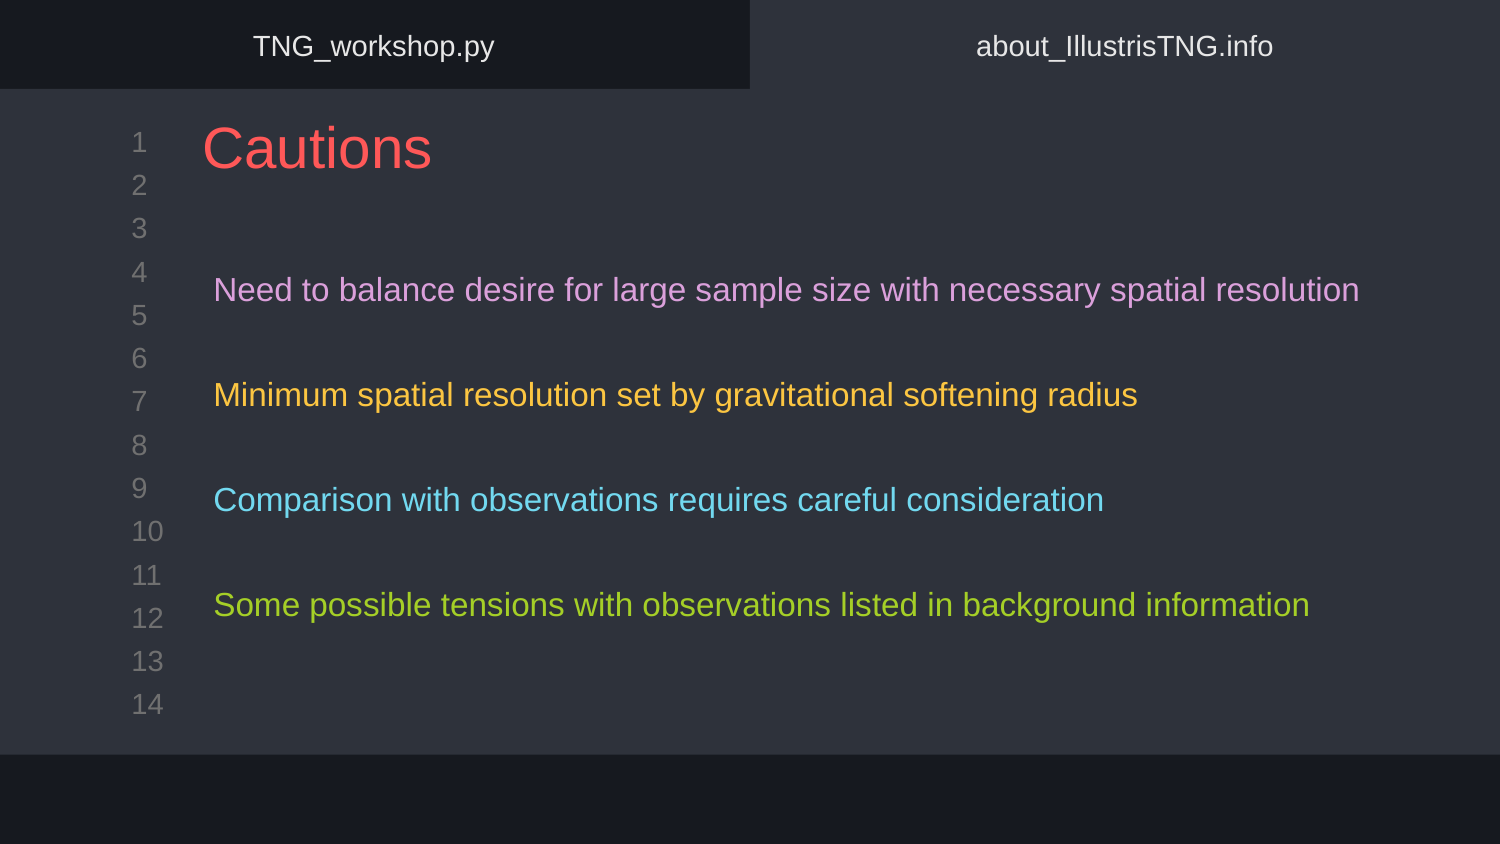

TNG_workshop.py
about_IllustrisTNG.info
# Cautions
Need to balance desire for large sample size with necessary spatial resolution

Minimum spatial resolution set by gravitational softening radius

Comparison with observations requires careful consideration

Some possible tensions with observations listed in background information